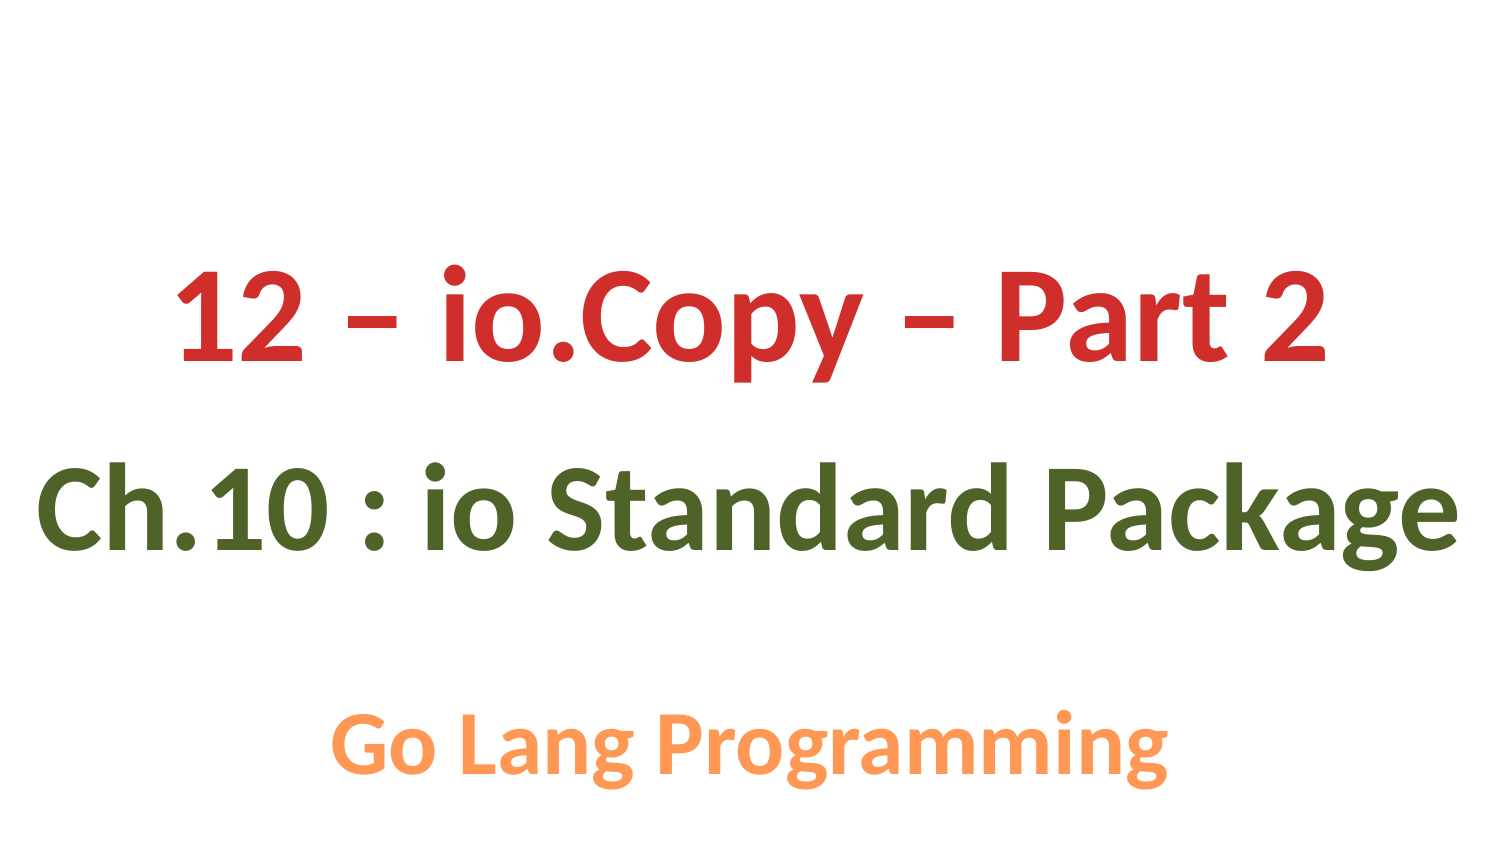

12 – io.Copy – Part 2
Ch.10 : io Standard Package
Go Lang Programming